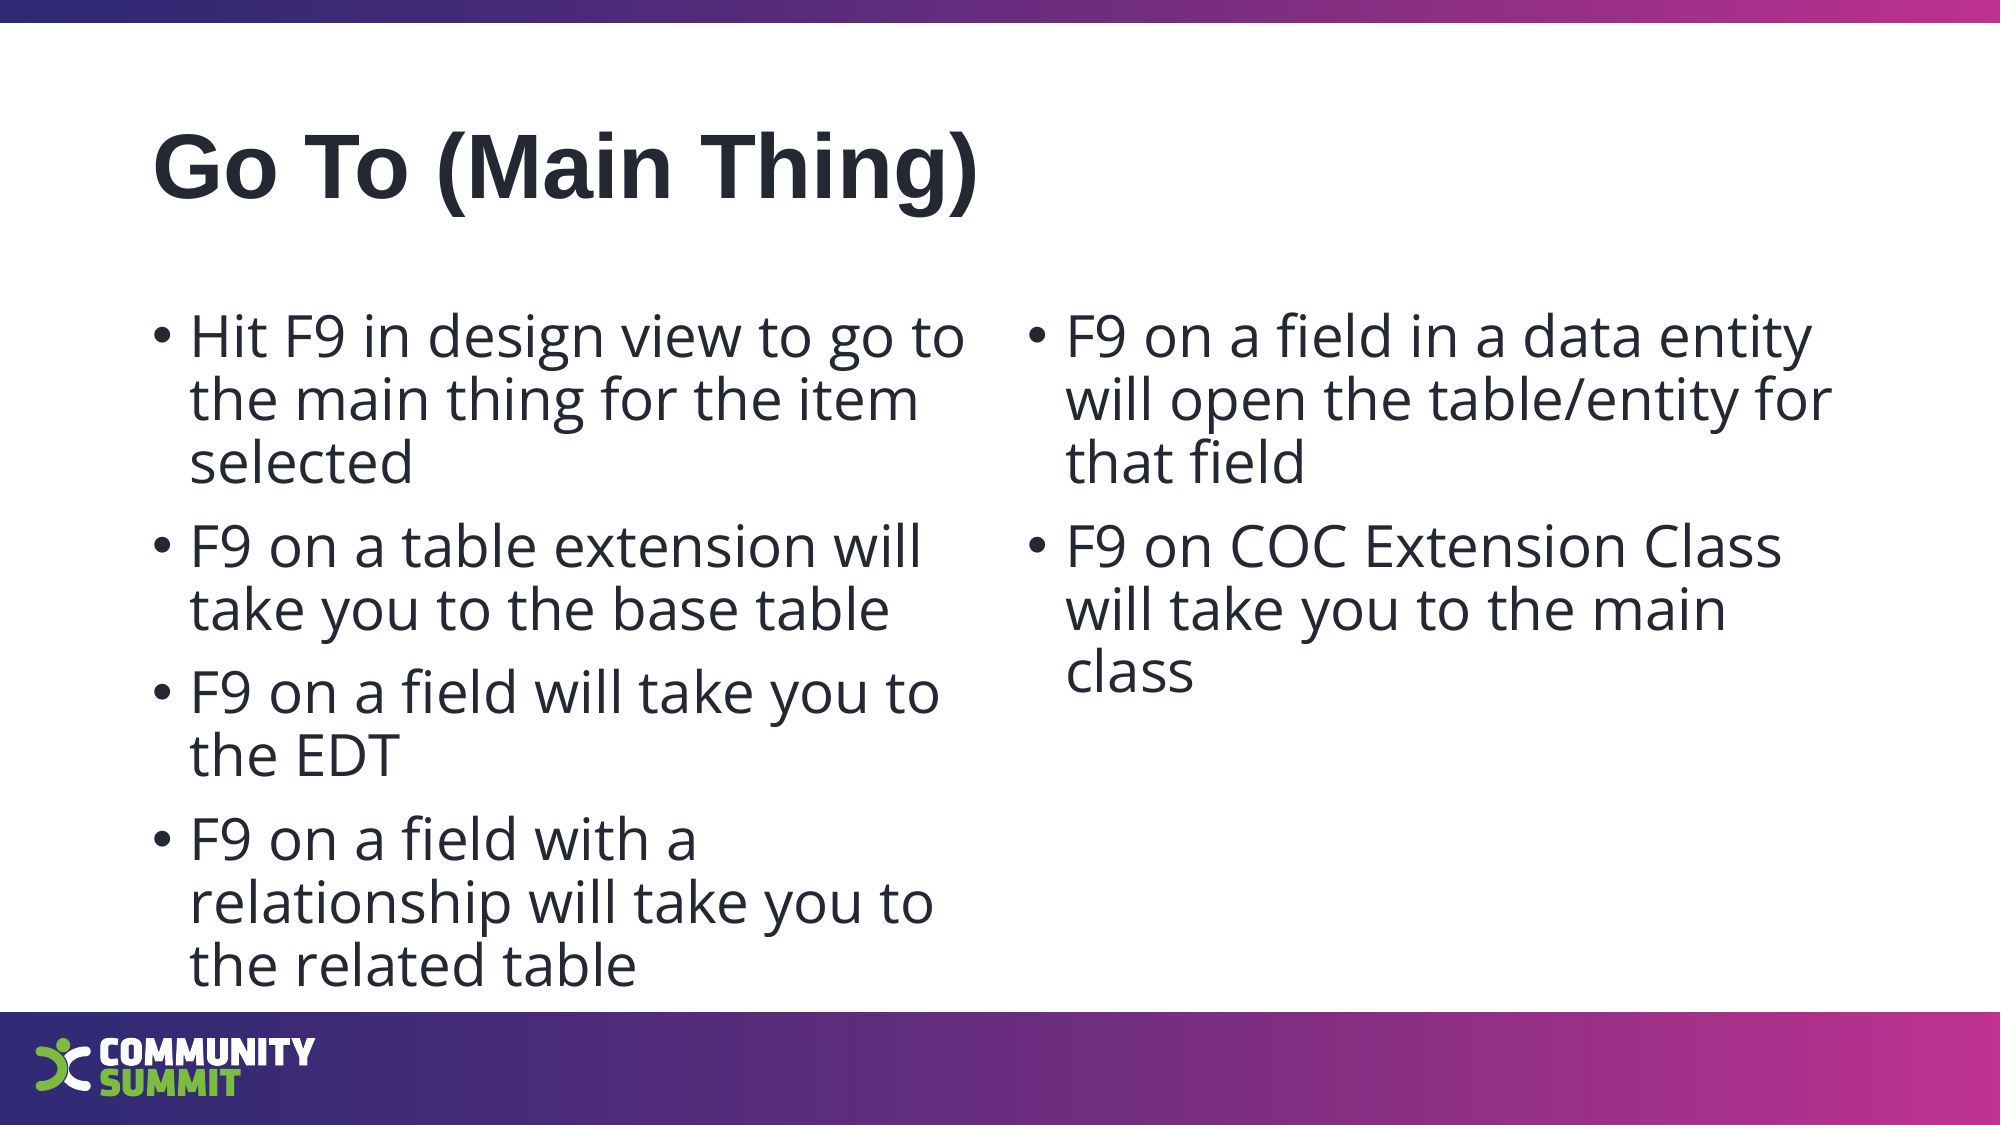

# Go To (Main Thing)
Hit F9 in design view to go to the main thing for the item selected
F9 on a table extension will take you to the base table
F9 on a field will take you to the EDT
F9 on a field with a relationship will take you to the related table
F9 on a field in a data entity will open the table/entity for that field
F9 on COC Extension Class will take you to the main class